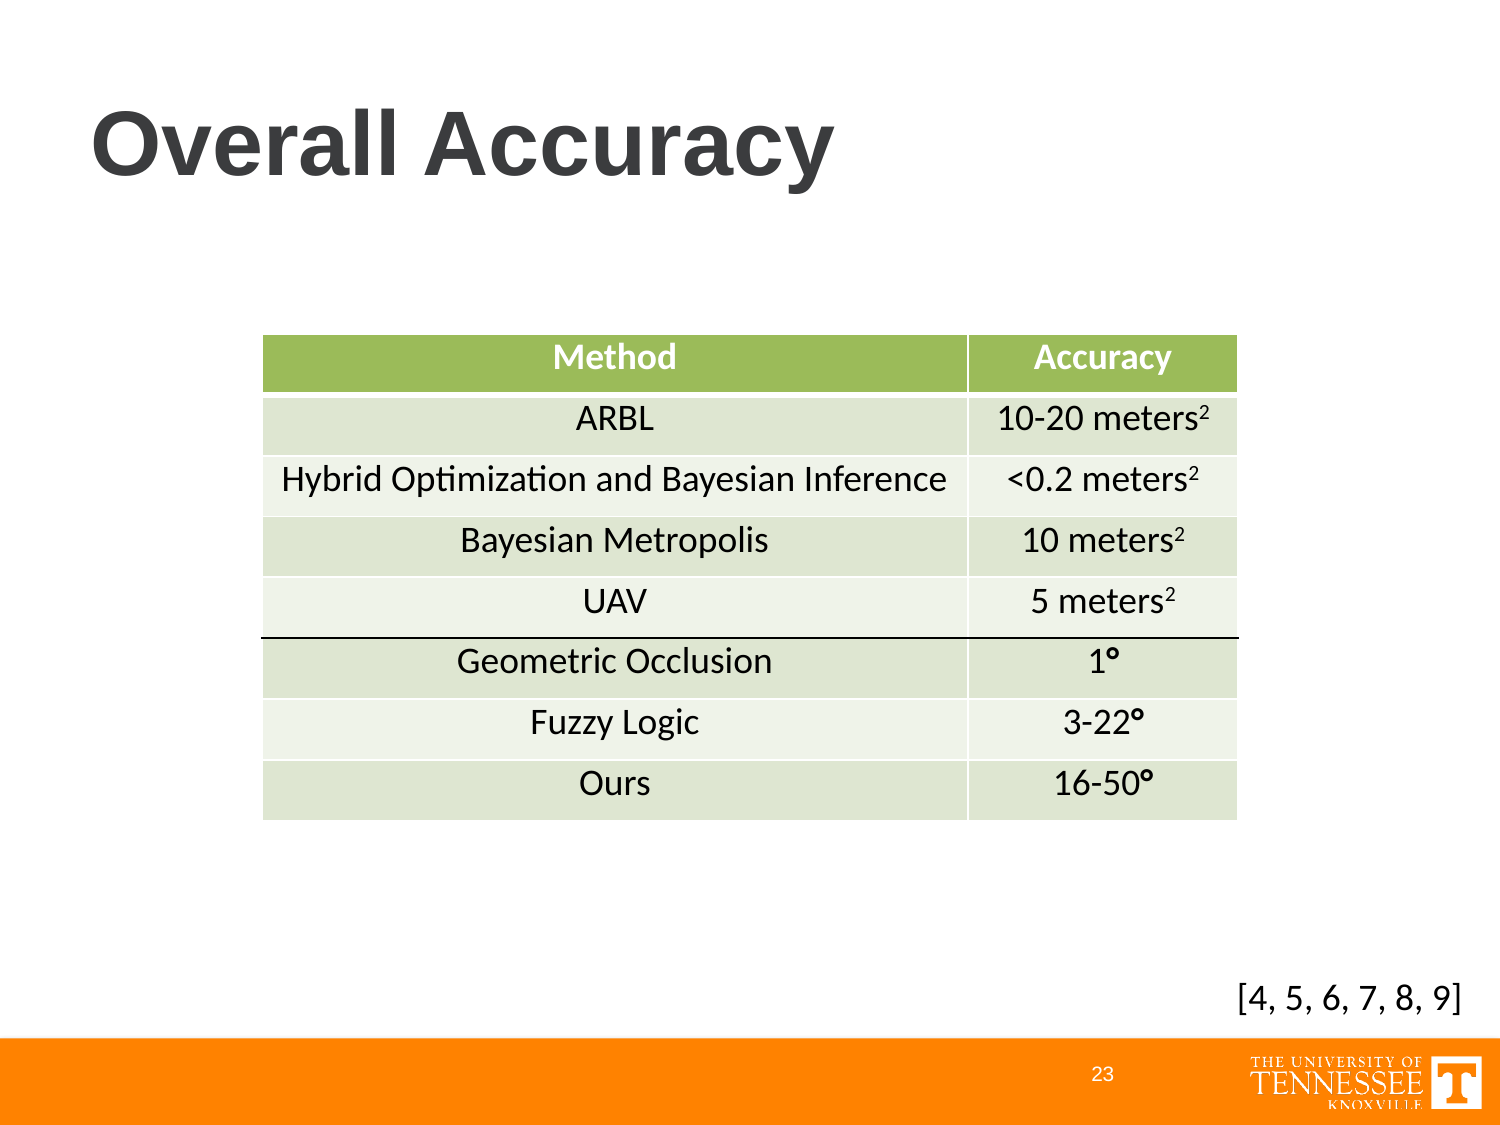

# Overall Accuracy
| Method | Accuracy |
| --- | --- |
| ARBL | 10-20 meters2 |
| Hybrid Optimization and Bayesian Inference | <0.2 meters2 |
| Bayesian Metropolis | 10 meters2 |
| UAV | 5 meters2 |
| Geometric Occlusion | 1° |
| Fuzzy Logic | 3-22° |
| Ours | 16-50° |
[4, 5, 6, 7, 8, 9]
23